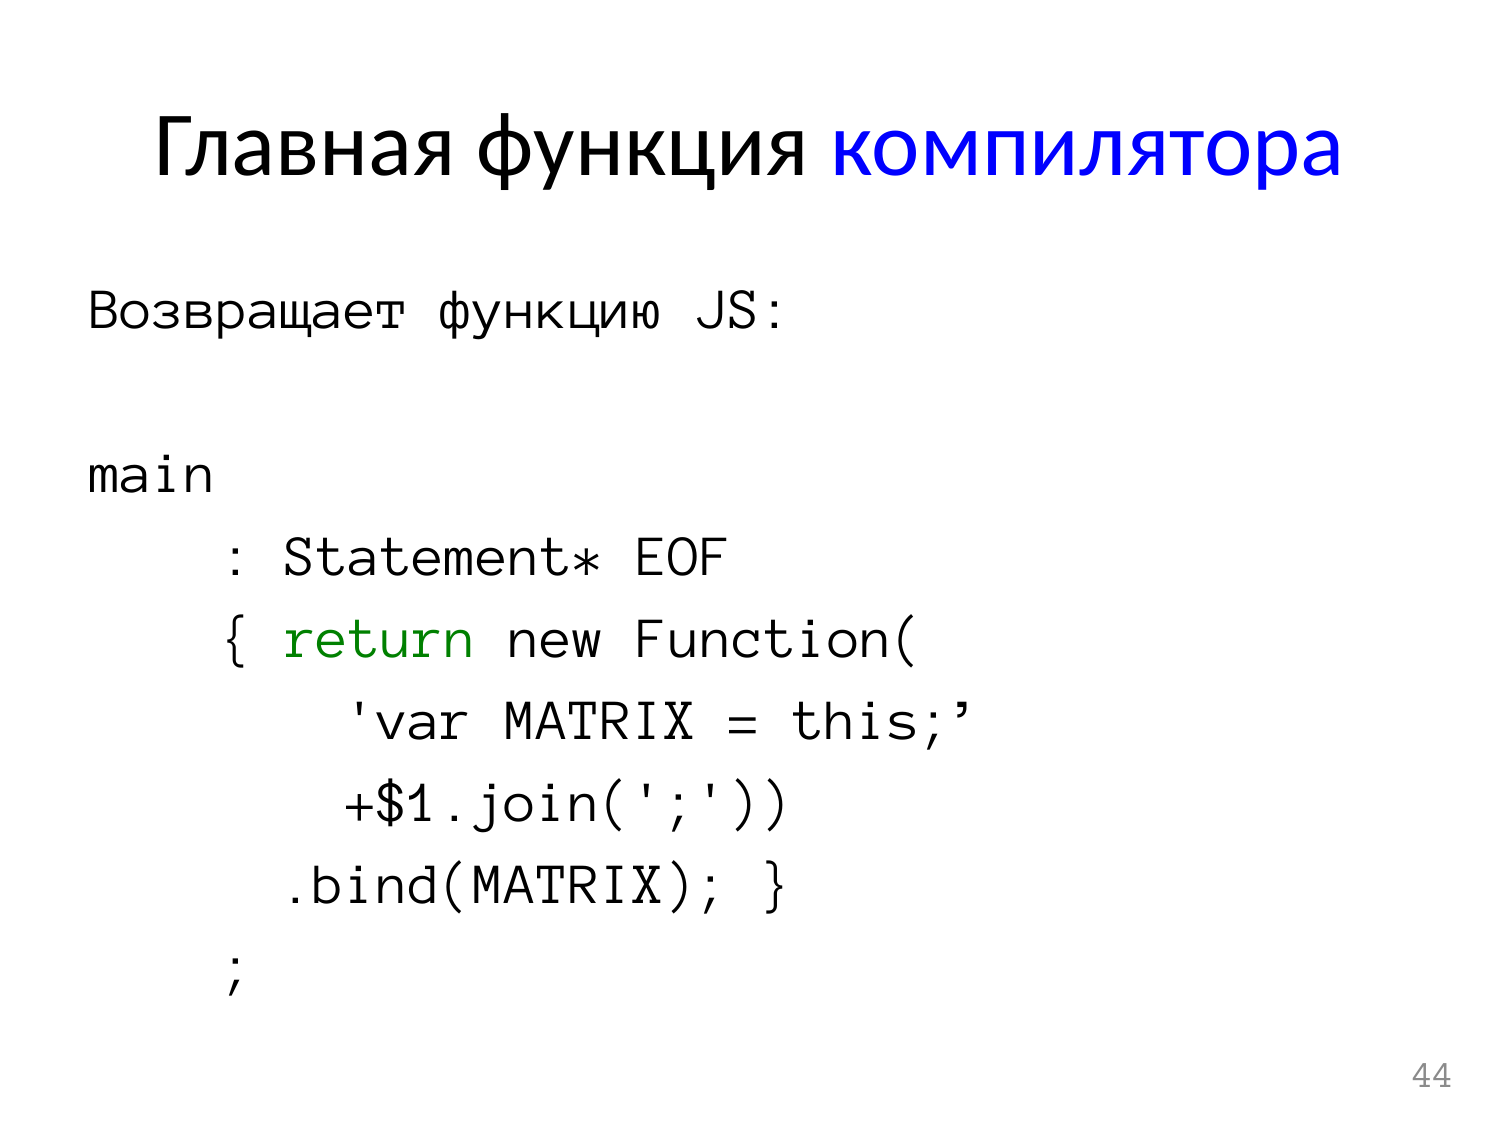

# Главная функция компилятора
Возвращает функцию JS:

main
	: Statement* EOF
		{ return new Function(
        'var MATRIX = this;’
        +$1.join(';'))
      .bind(MATRIX); }
	;

44